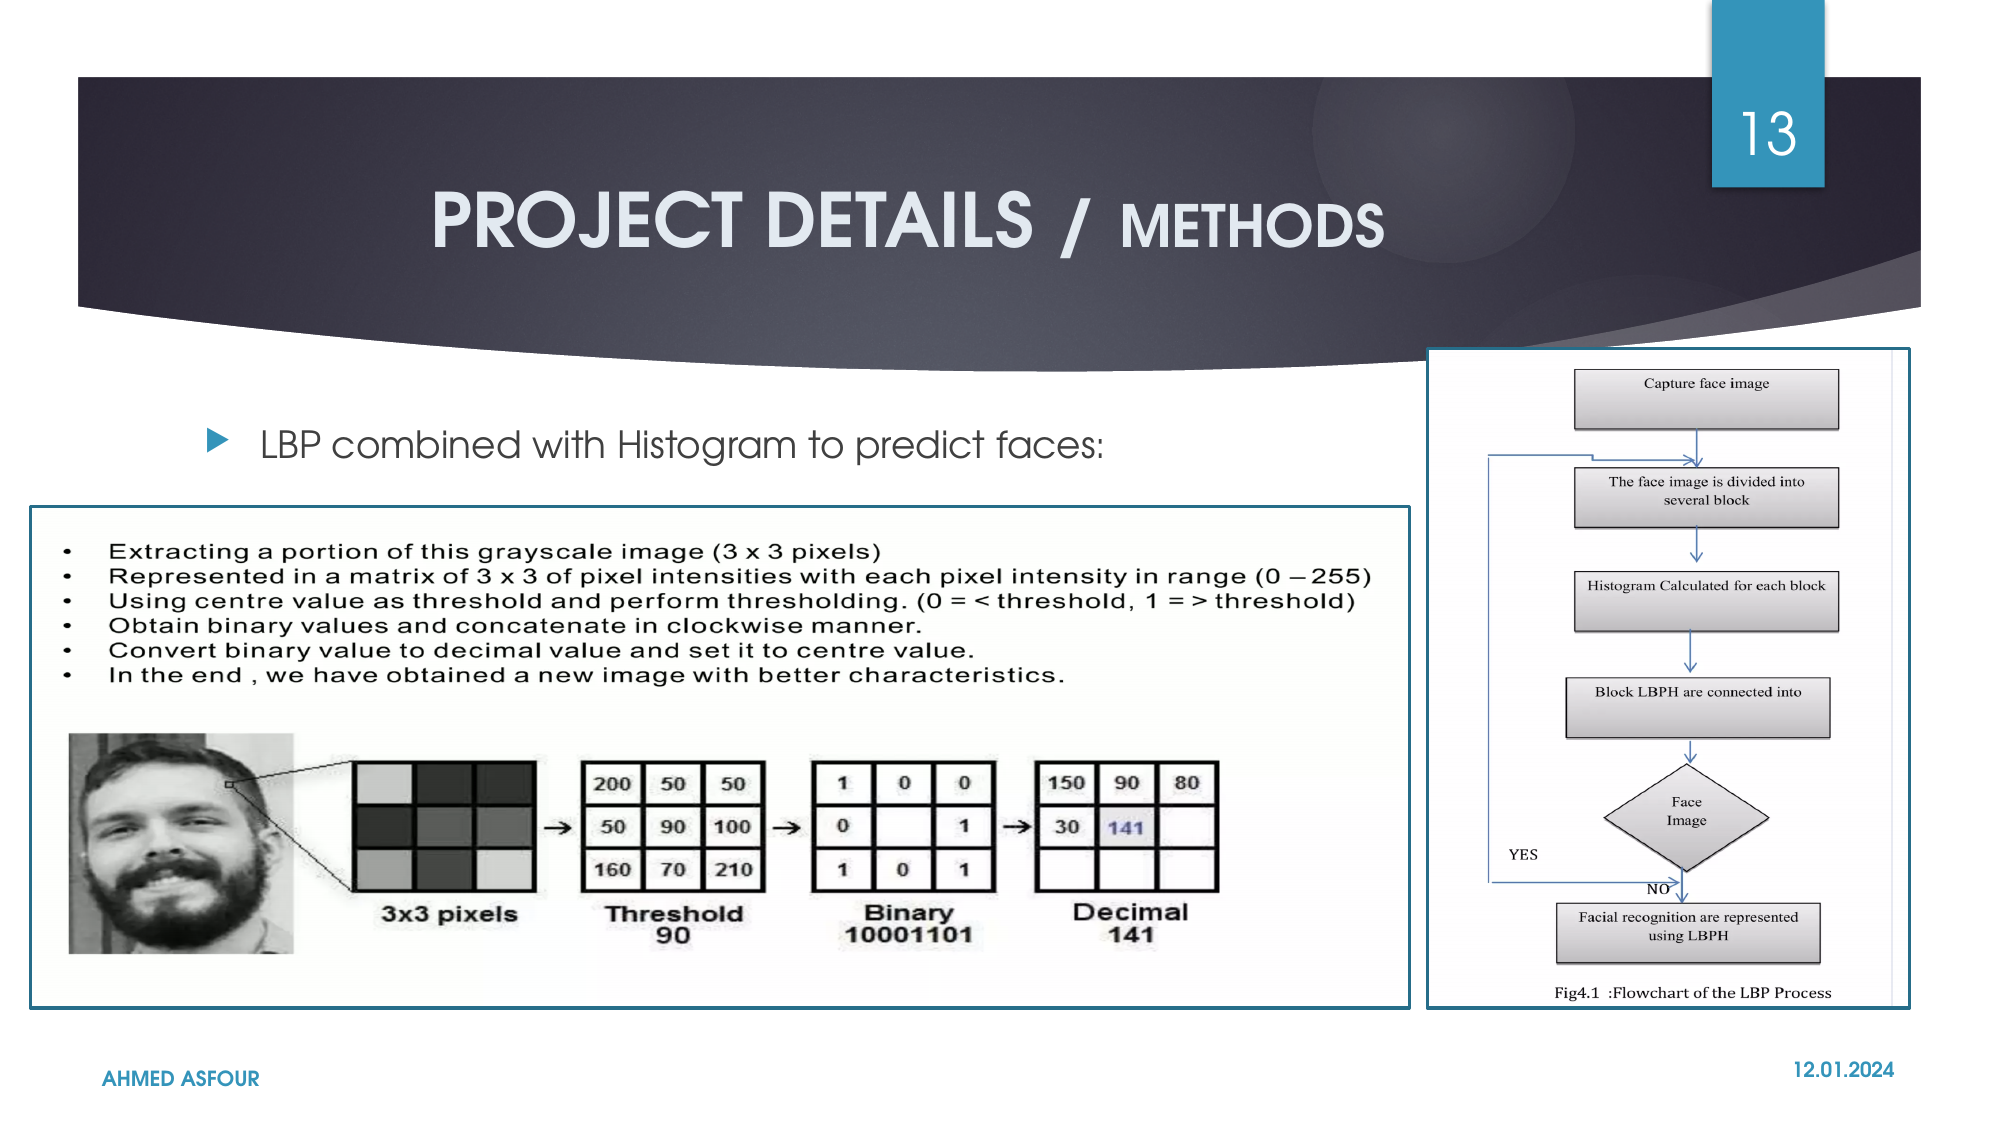

13
# PROJECT DETAILS / METHODS

LBP combined with Histogram to predict faces:

AHMED ASFOUR
12.01.2024